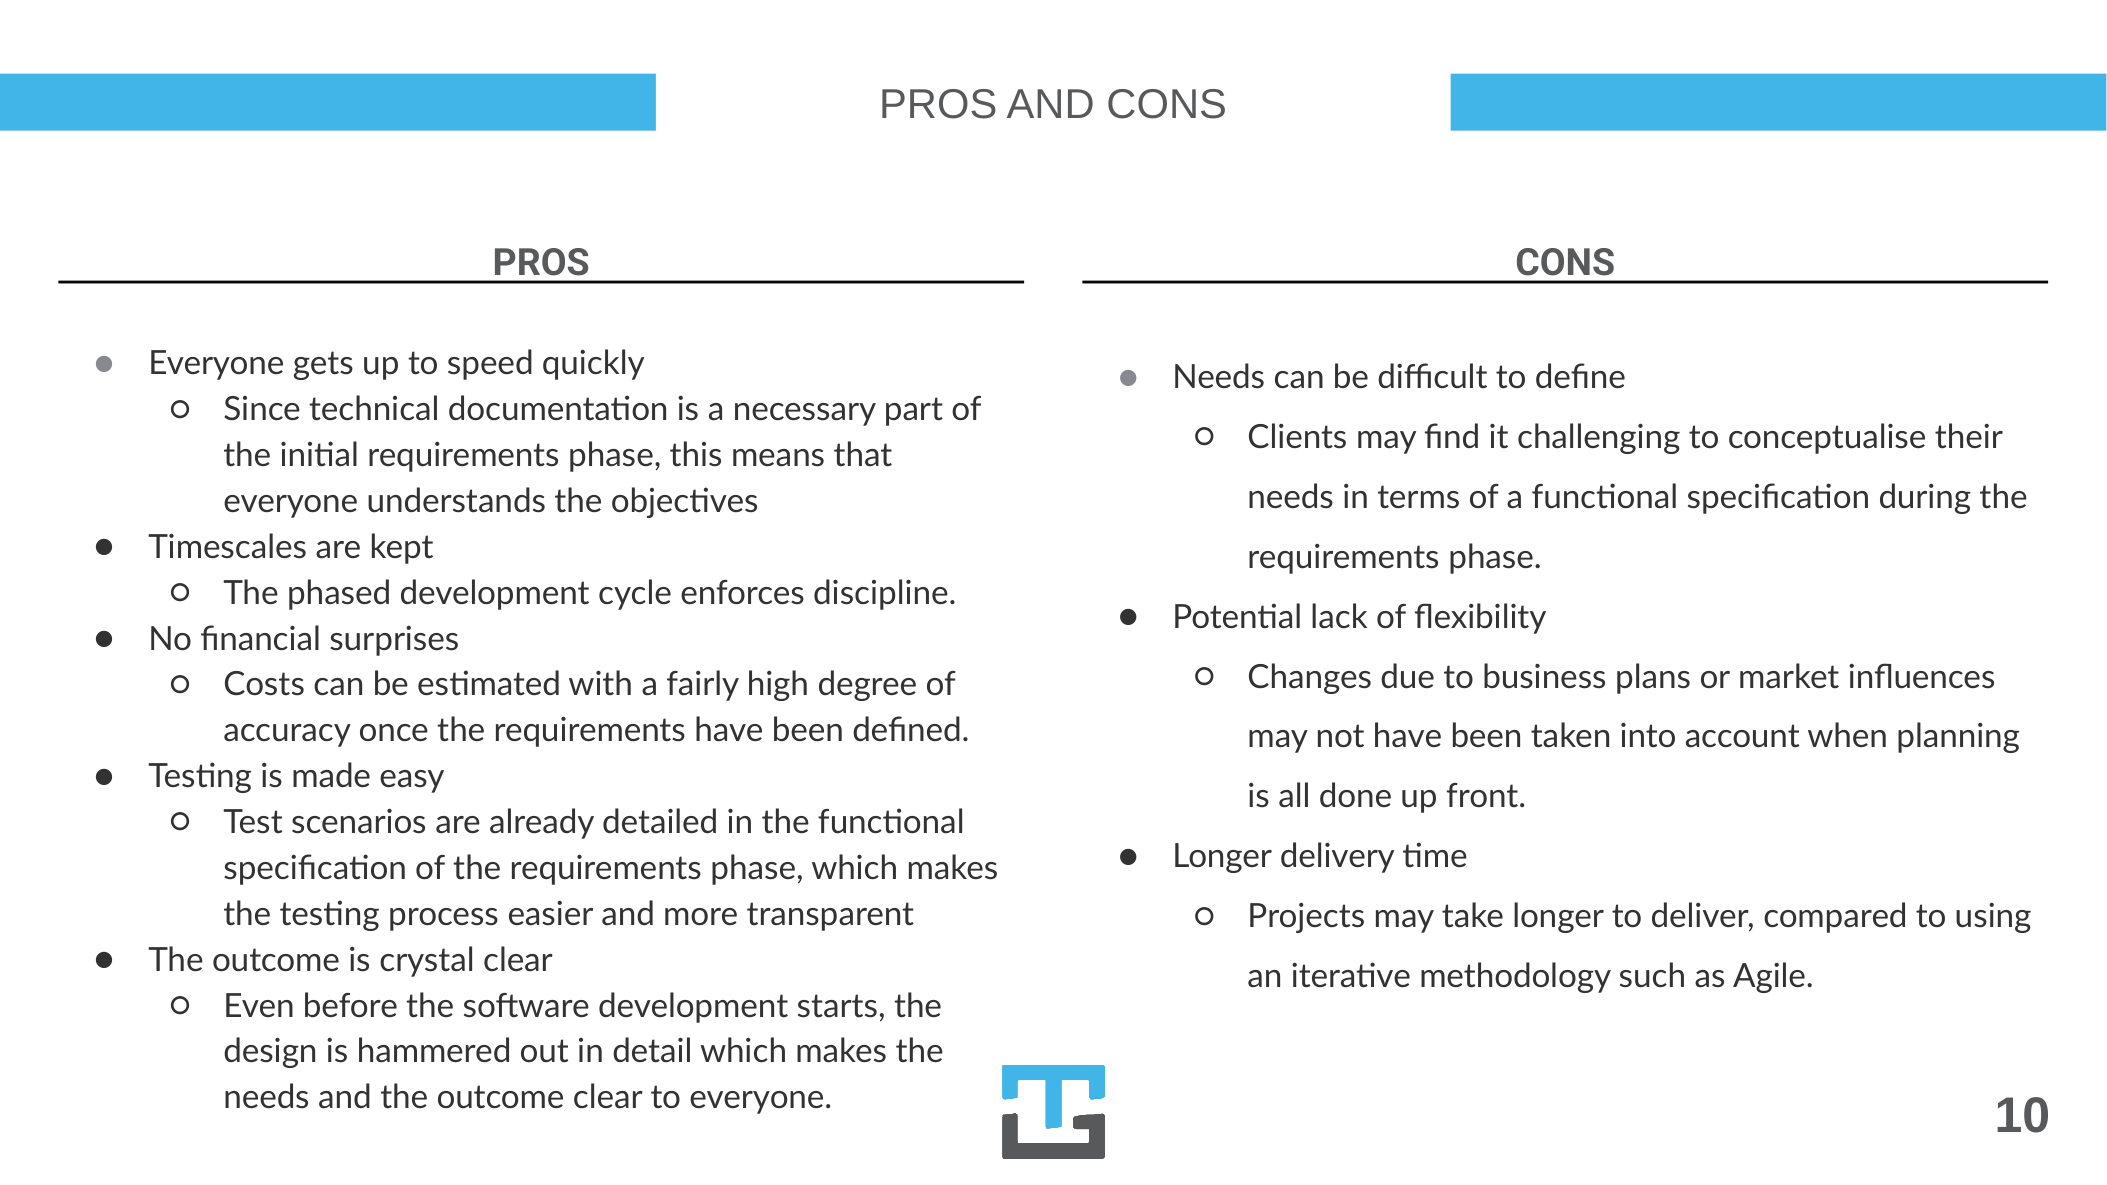

# PROS AND CONS
PROS
CONS
Needs can be difficult to define
Clients may find it challenging to conceptualise their needs in terms of a functional specification during the requirements phase.
Potential lack of flexibility
Changes due to business plans or market influences may not have been taken into account when planning is all done up front.
Longer delivery time
Projects may take longer to deliver, compared to using an iterative methodology such as Agile.
Everyone gets up to speed quickly
Since technical documentation is a necessary part of the initial requirements phase, this means that everyone understands the objectives
Timescales are kept
The phased development cycle enforces discipline.
No financial surprises
Costs can be estimated with a fairly high degree of accuracy once the requirements have been defined.
Testing is made easy
Test scenarios are already detailed in the functional specification of the requirements phase, which makes the testing process easier and more transparent
The outcome is crystal clear
Even before the software development starts, the design is hammered out in detail which makes the needs and the outcome clear to everyone.